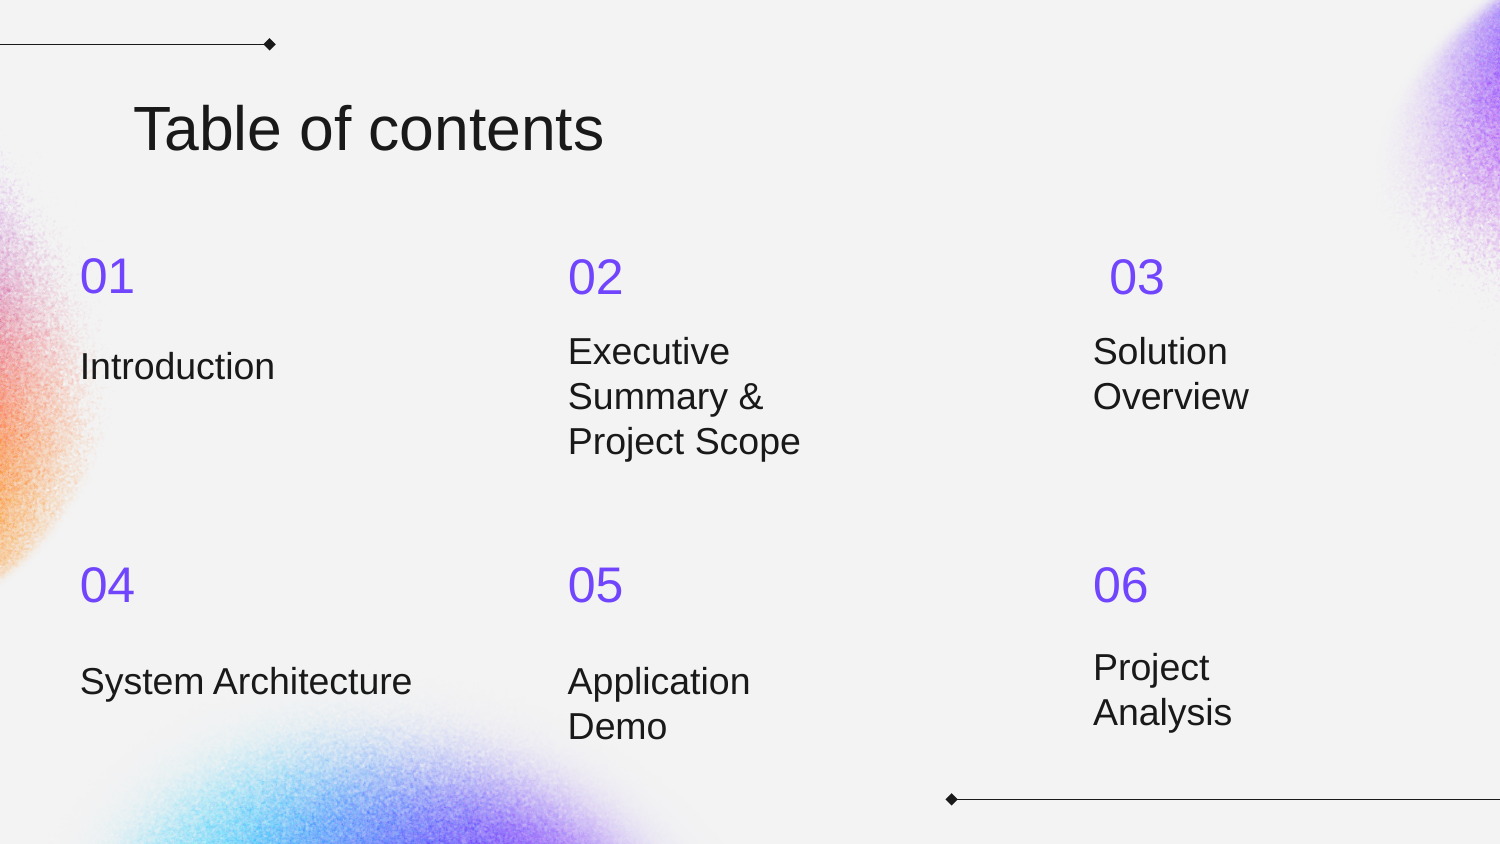

# Table of contents
01
02
03
Executive
Summary &
Project Scope
Solution
Overview
Introduction
04
05
06
Project
Analysis
System Architecture
Application
Demo